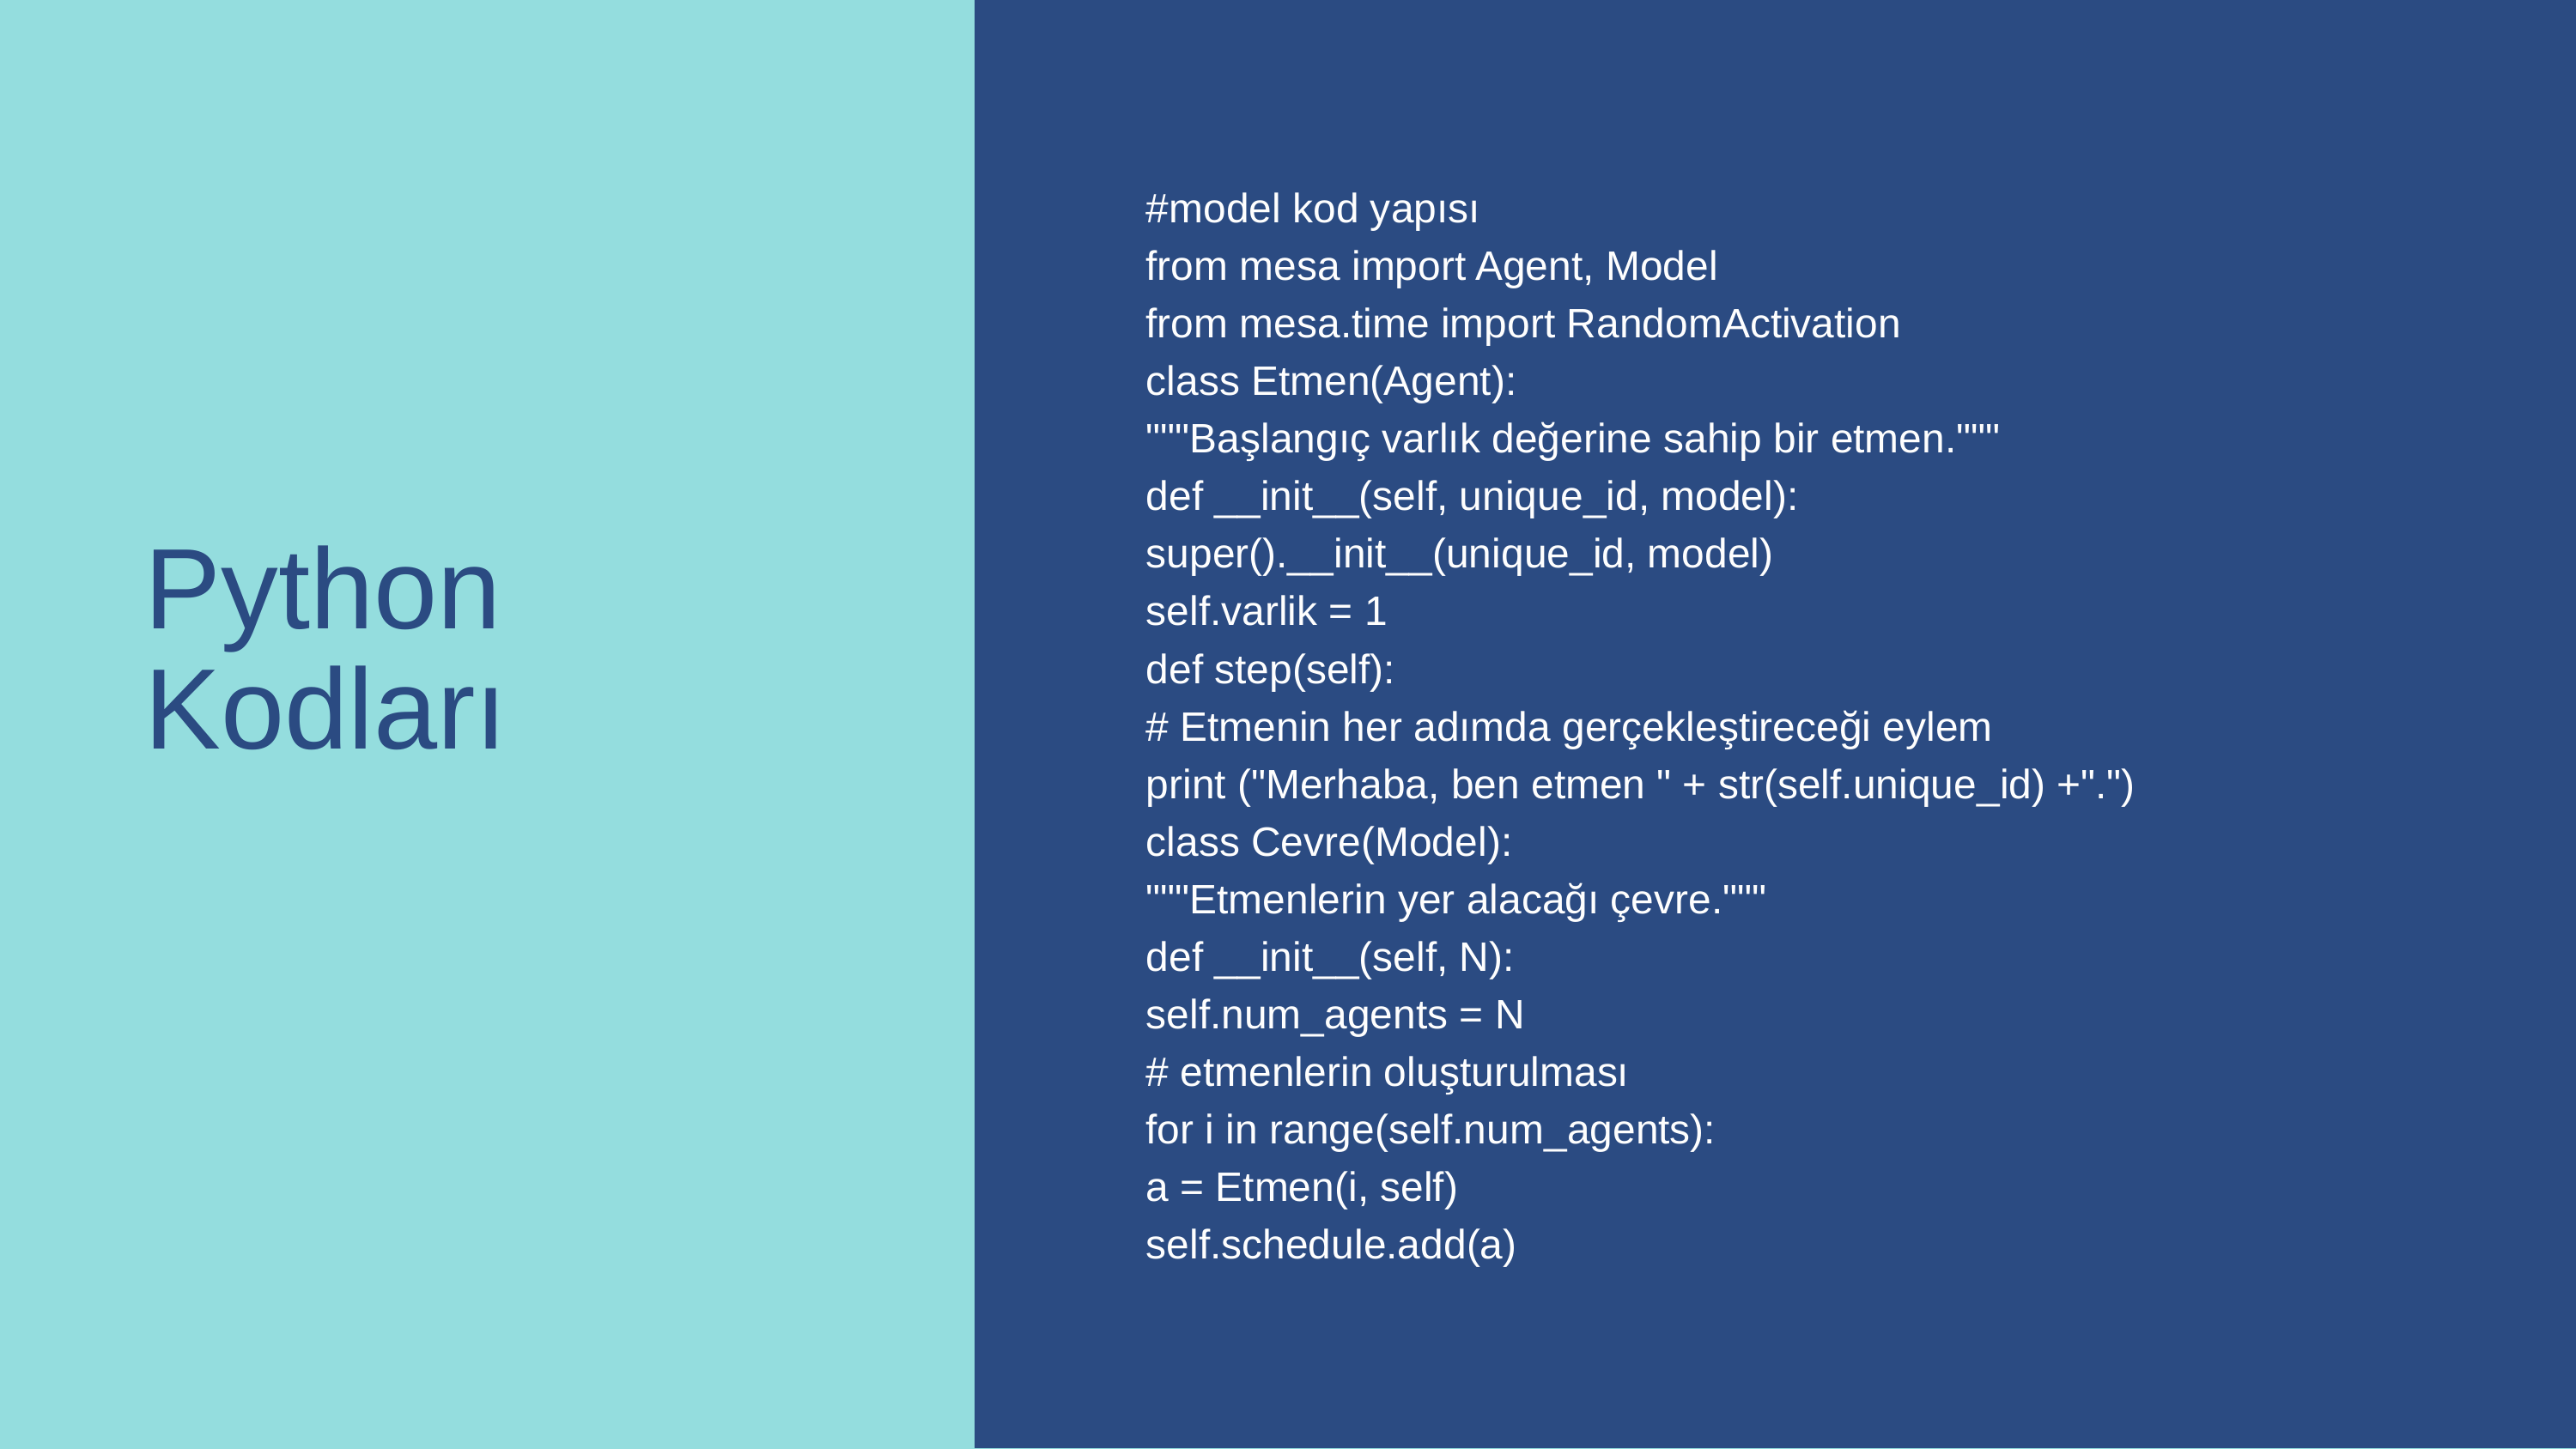

| #model kod yapısı from mesa import Agent, Model from mesa.time import RandomActivation class Etmen(Agent): """Başlangıç varlık değerine sahip bir etmen.""" def \_\_init\_\_(self, unique\_id, model): super().\_\_init\_\_(unique\_id, model) self.varlik = 1 def step(self): # Etmenin her adımda gerçekleştireceği eylem print ("Merhaba, ben etmen " + str(self.unique\_id) +".") class Cevre(Model): """Etmenlerin yer alacağı çevre.""" def \_\_init\_\_(self, N): self.num\_agents = N # etmenlerin oluşturulması for i in range(self.num\_agents): a = Etmen(i, self) self.schedule.add(a) |
| --- |
Python Kodları